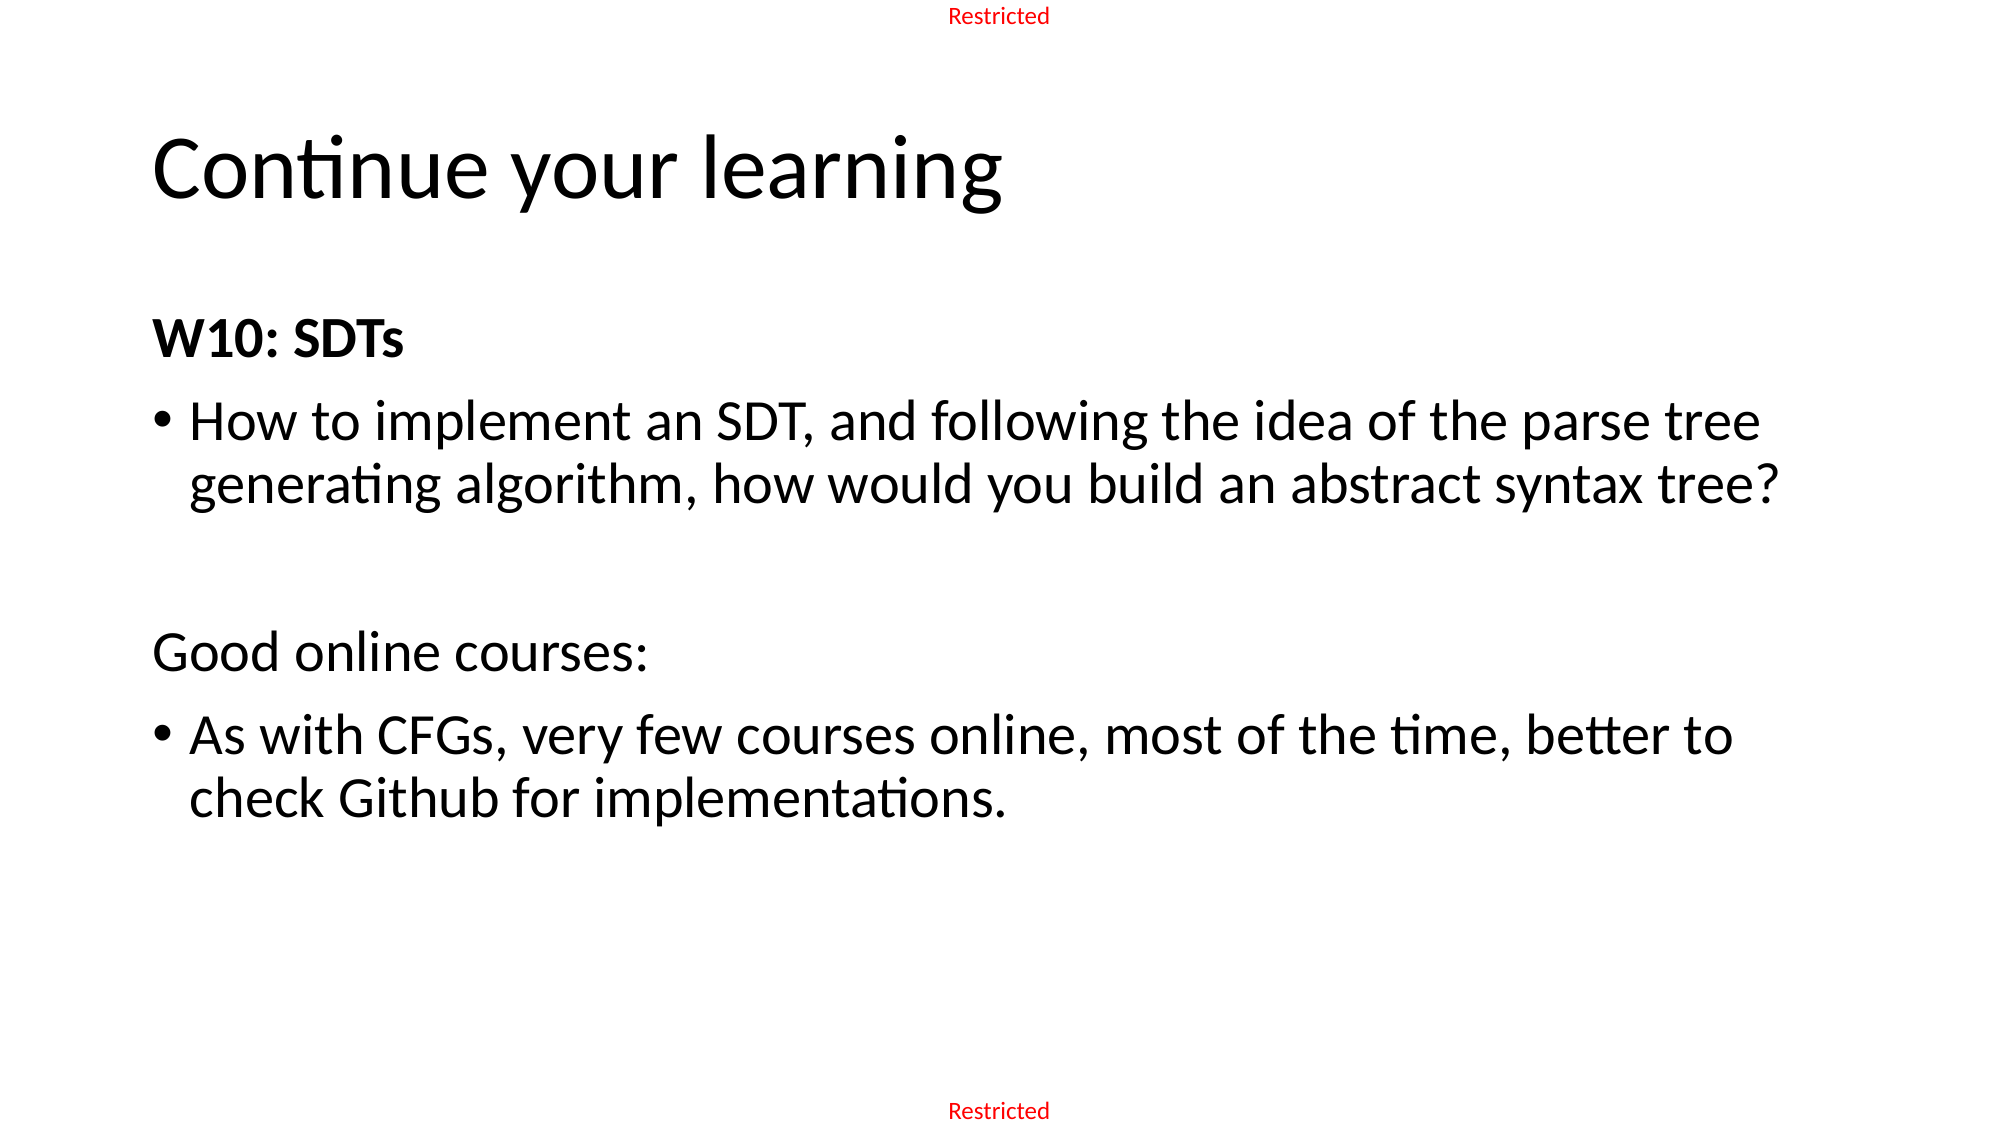

# Continue your learning
W10: SDTs
How to implement an SDT, and following the idea of the parse tree generating algorithm, how would you build an abstract syntax tree?

Good online courses:
As with CFGs, very few courses online, most of the time, better to check Github for implementations.